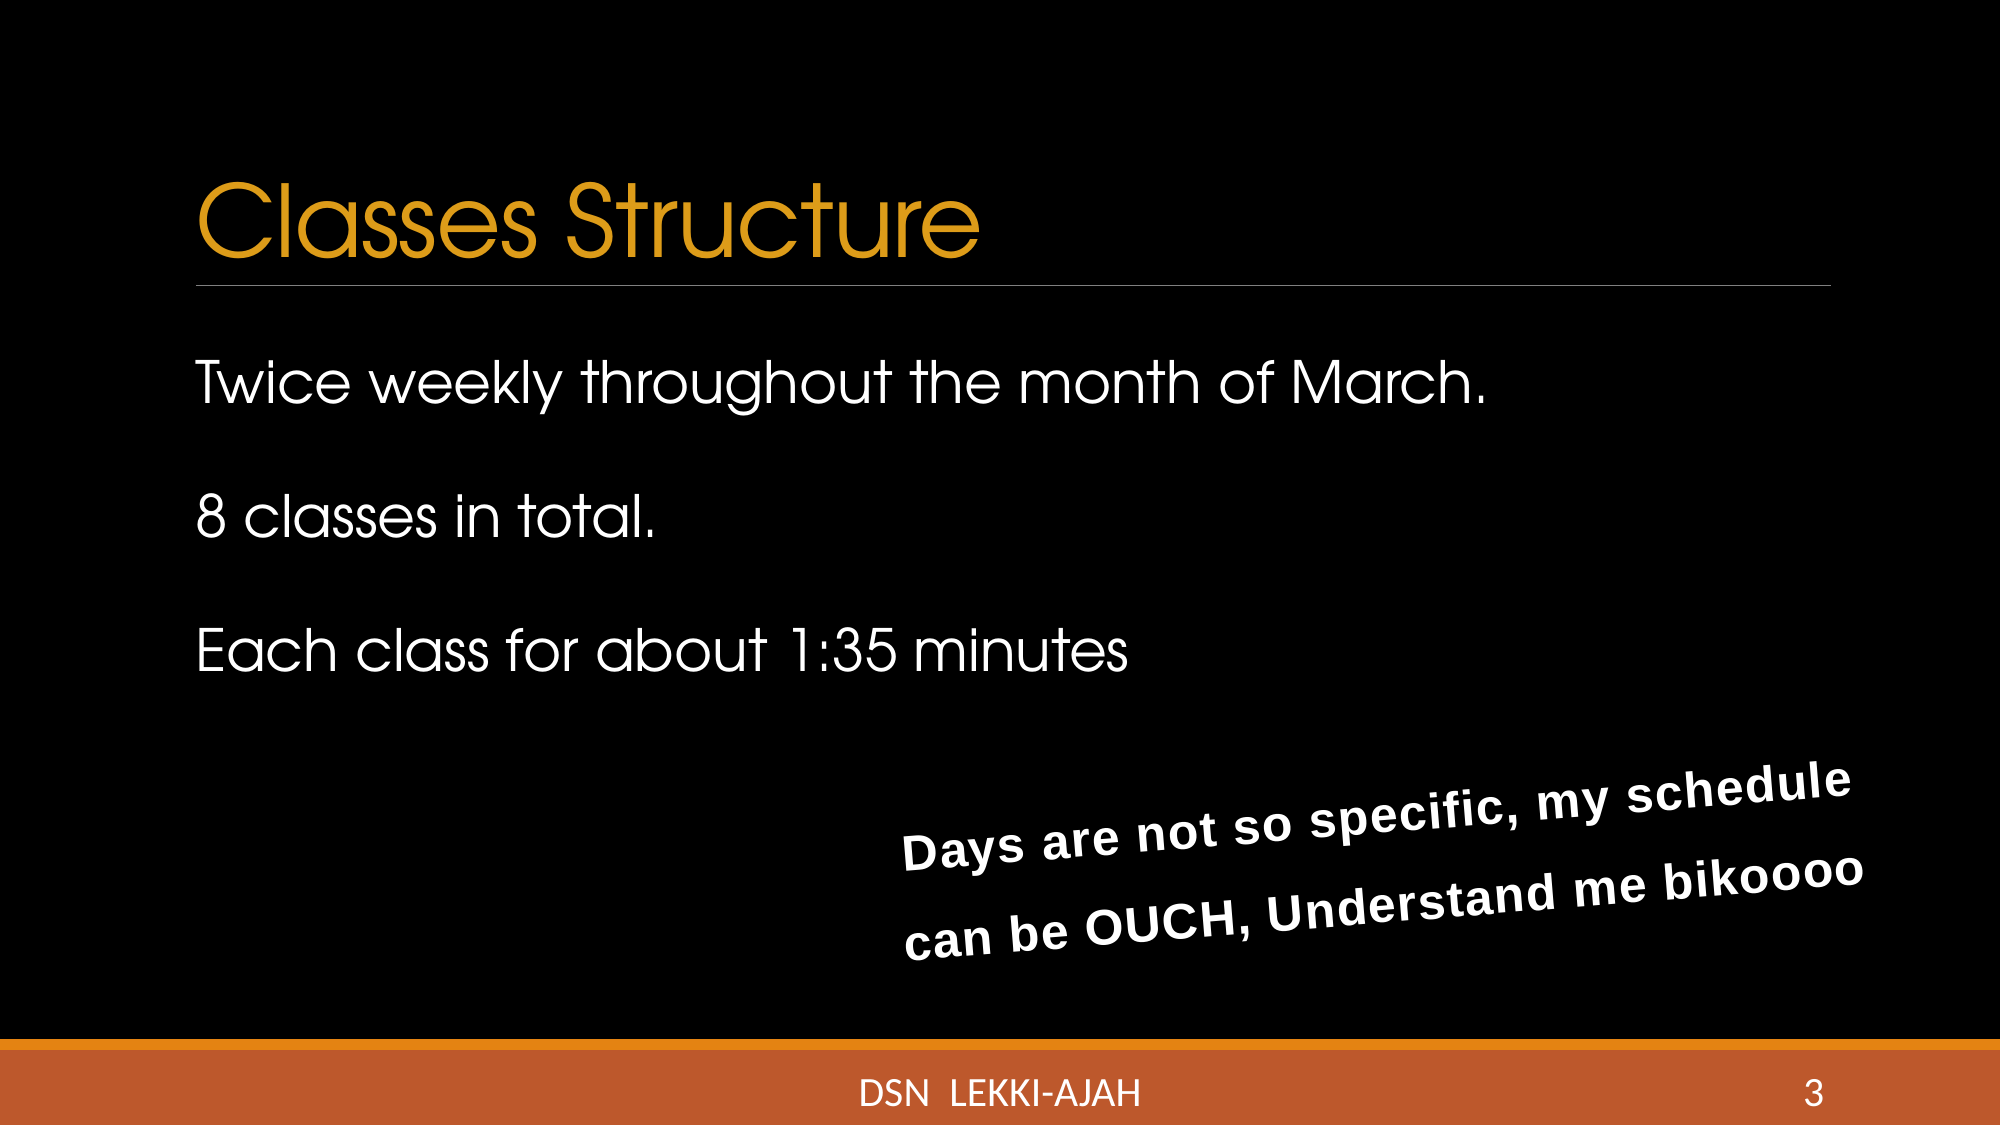

# Classes Structure
Twice weekly throughout the month of March.
8 classes in total.
Each class for about 1:35 minutes

Days are not so specific, my schedule can be OUCH, Understand me bikoooo
DSN  LEKKI-AJAH
3